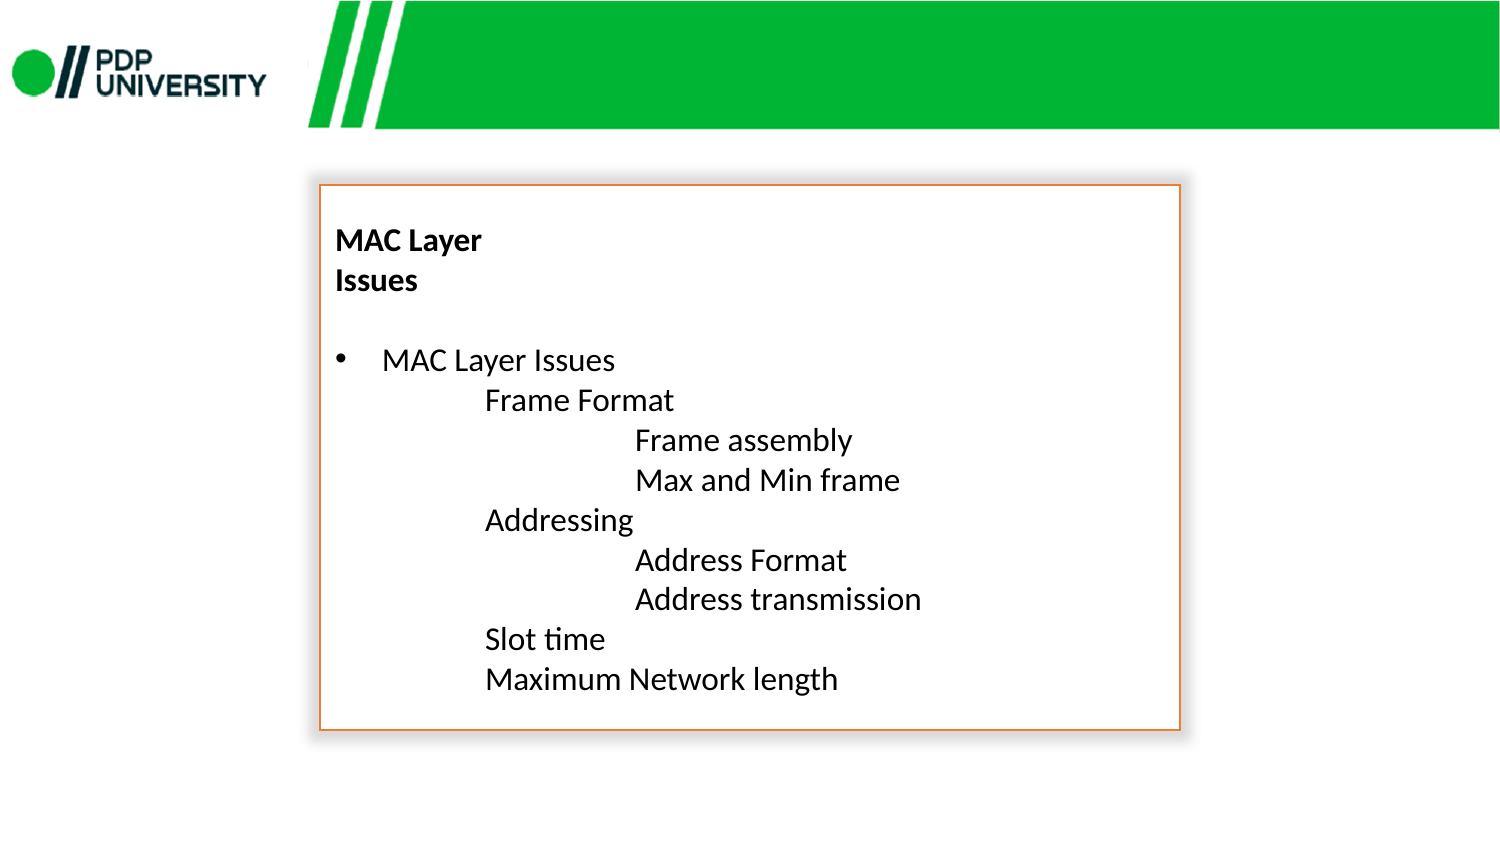

MAC Layer
Issues

MAC Layer Issues
	Frame Format
		Frame assembly
		Max and Min frame
	Addressing
		Address Format
		Address transmission
	Slot time
	Maximum Network length